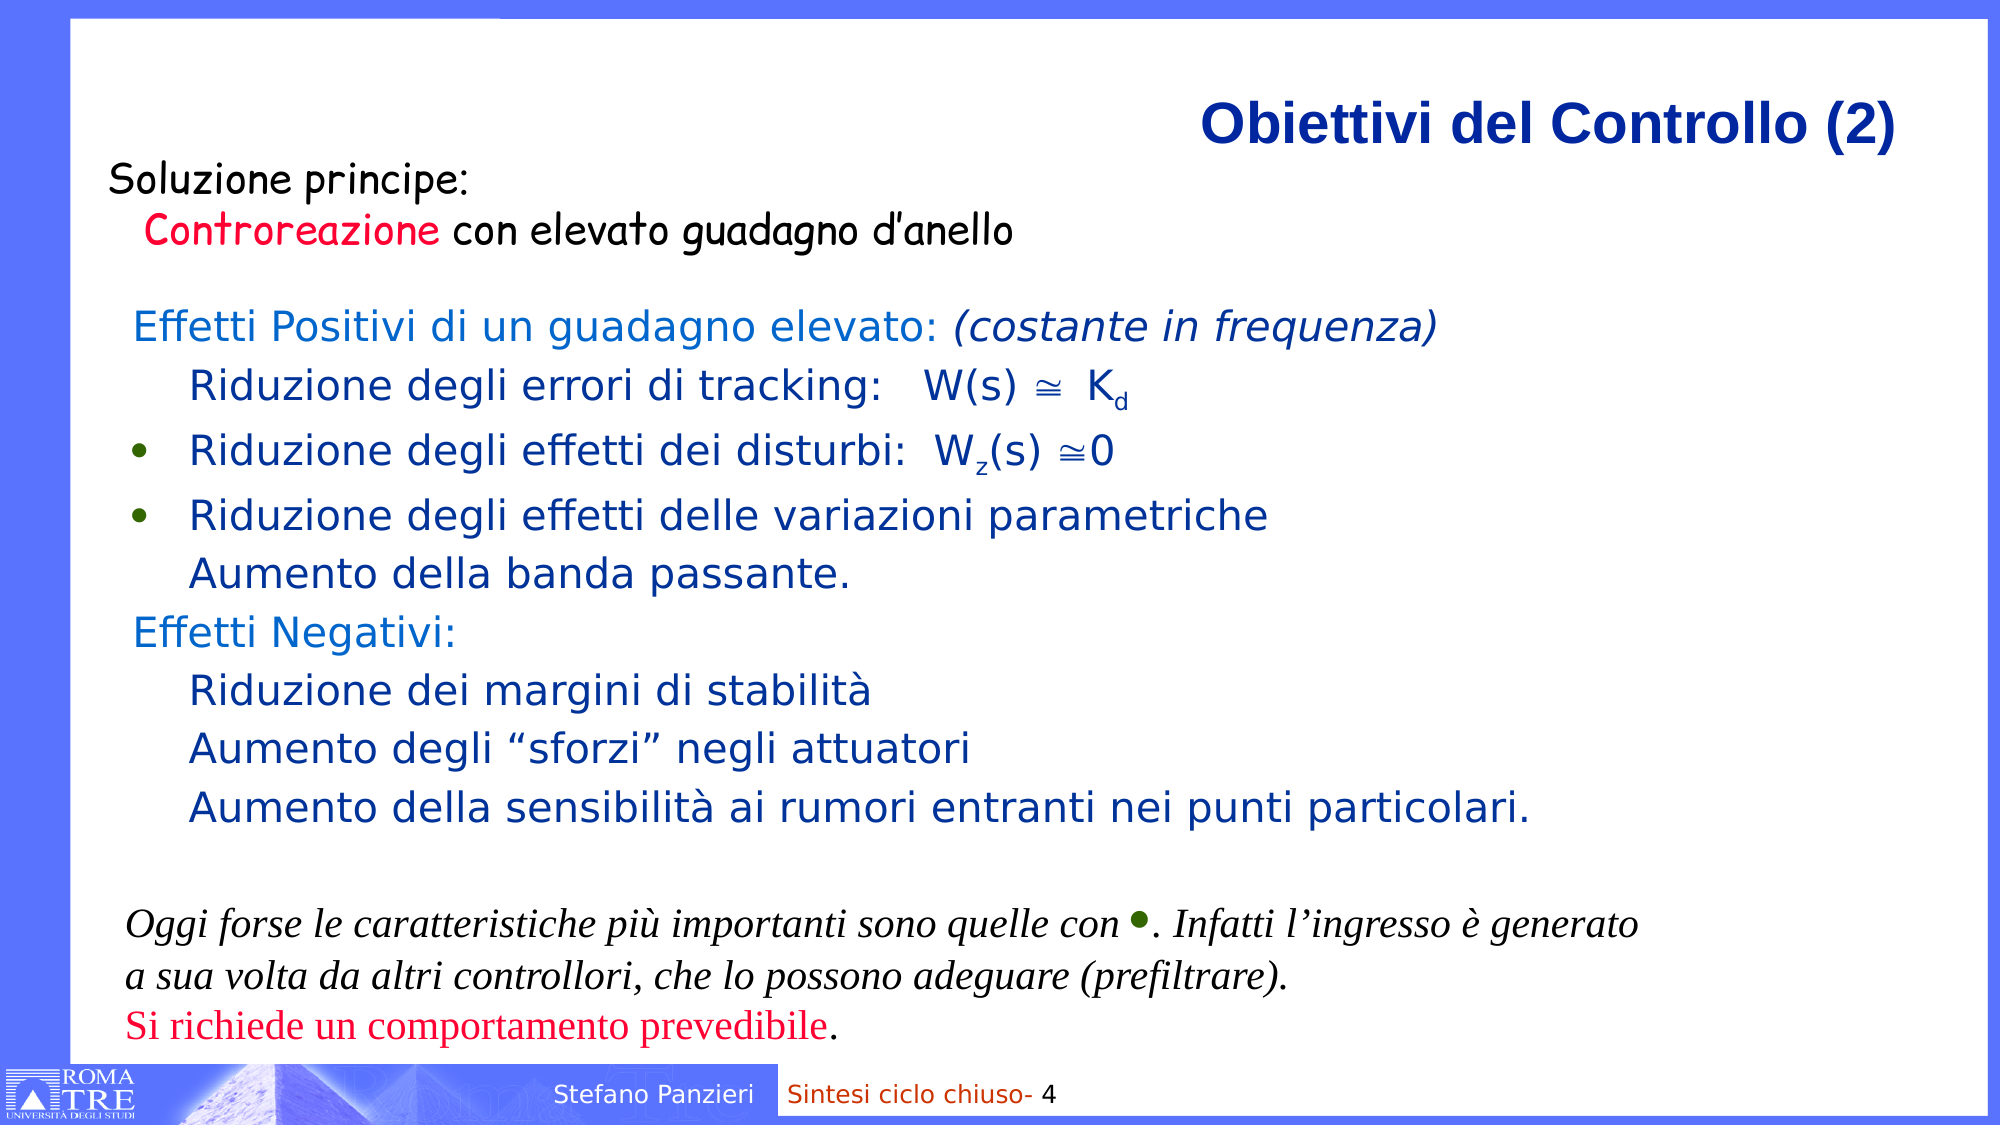

# Obiettivi del Controllo (2)
Soluzione principe:
   Controreazione con elevato guadagno d’anello

Effetti Positivi di un guadagno elevato: (costante in frequenza)
   	Riduzione degli errori di tracking:   W(s) ≅ Kd
• 	Riduzione degli effetti dei disturbi:  Wz(s) ≅0
• 	Riduzione degli effetti delle variazioni parametriche
   	Aumento della banda passante.
Effetti Negativi:
   	Riduzione dei margini di stabilità
	Aumento degli “sforzi” negli attuatori
	Aumento della sensibilità ai rumori entranti nei punti particolari.

Oggi forse le caratteristiche più importanti sono quelle con •. Infatti l’ingresso è generato
a sua volta da altri controllori, che lo possono adeguare (prefiltrare).
Si richiede un comportamento prevedibile.